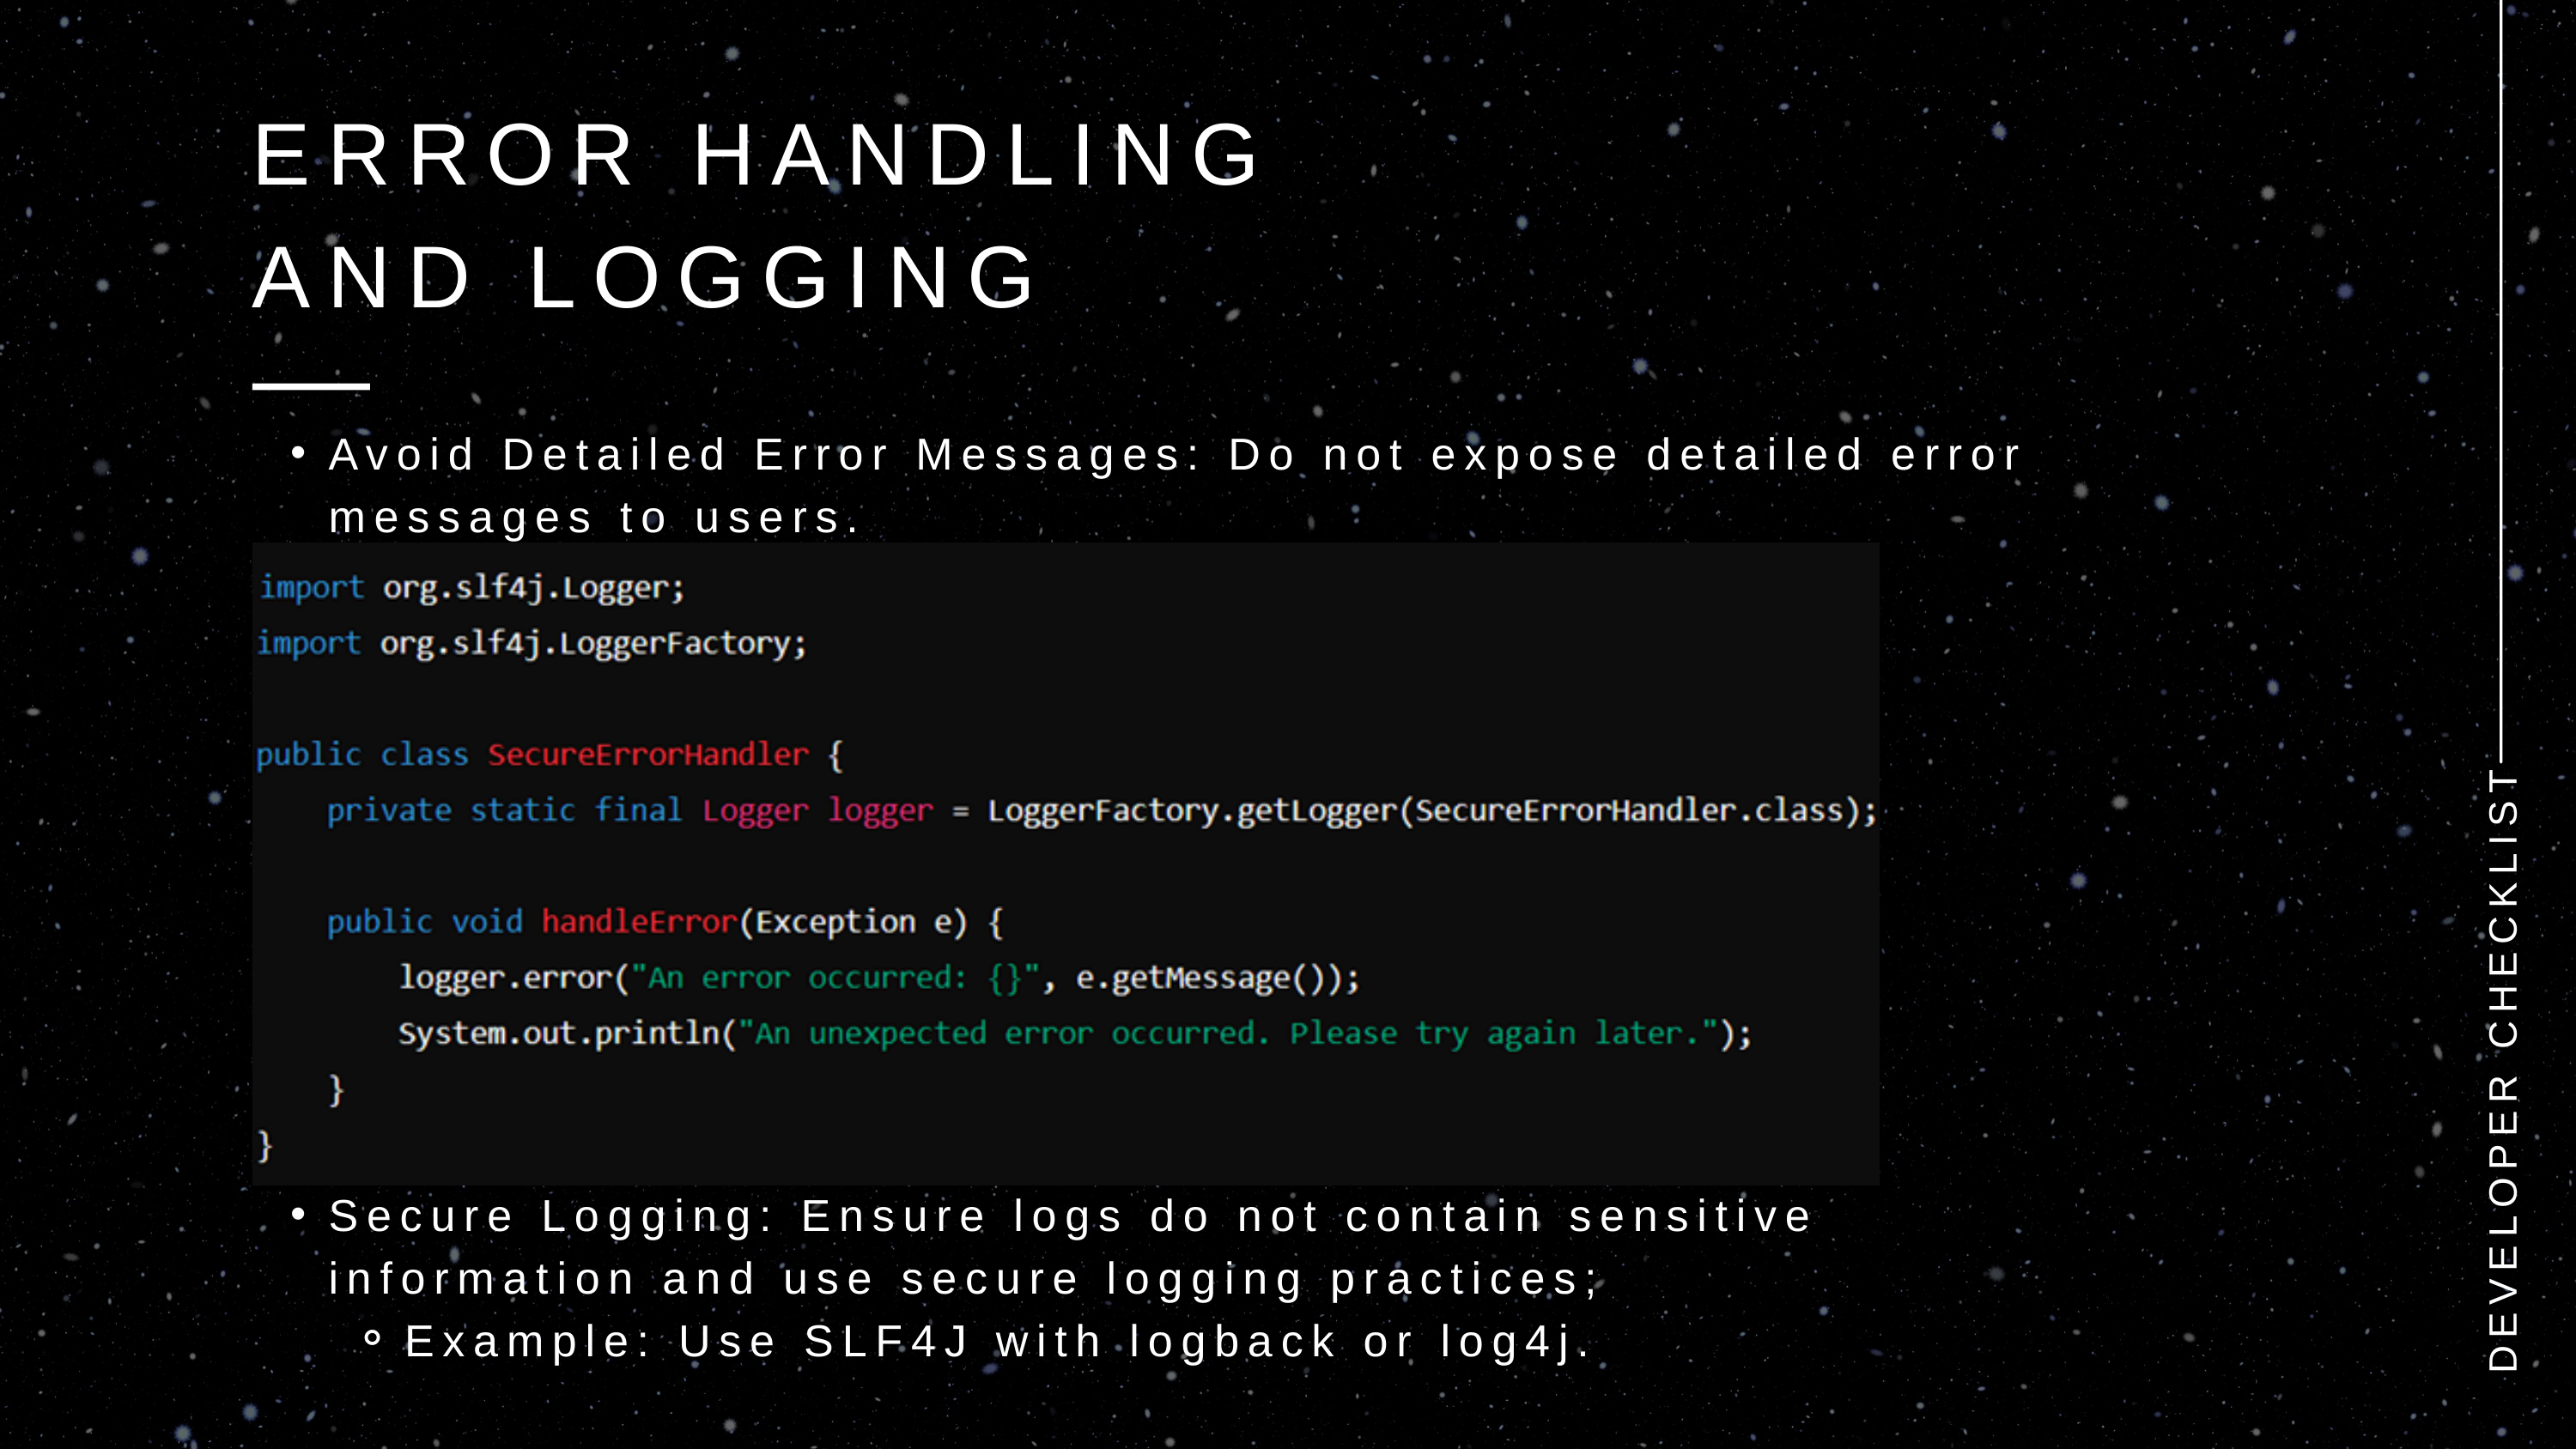

ERROR HANDLING AND LOGGING

Avoid Detailed Error Messages: Do not expose detailed error messages to users.

DEVELOPER CHECKLIST
Secure Logging: Ensure logs do not contain sensitive information and use secure logging practices;
Example: Use SLF4J with logback or log4j.